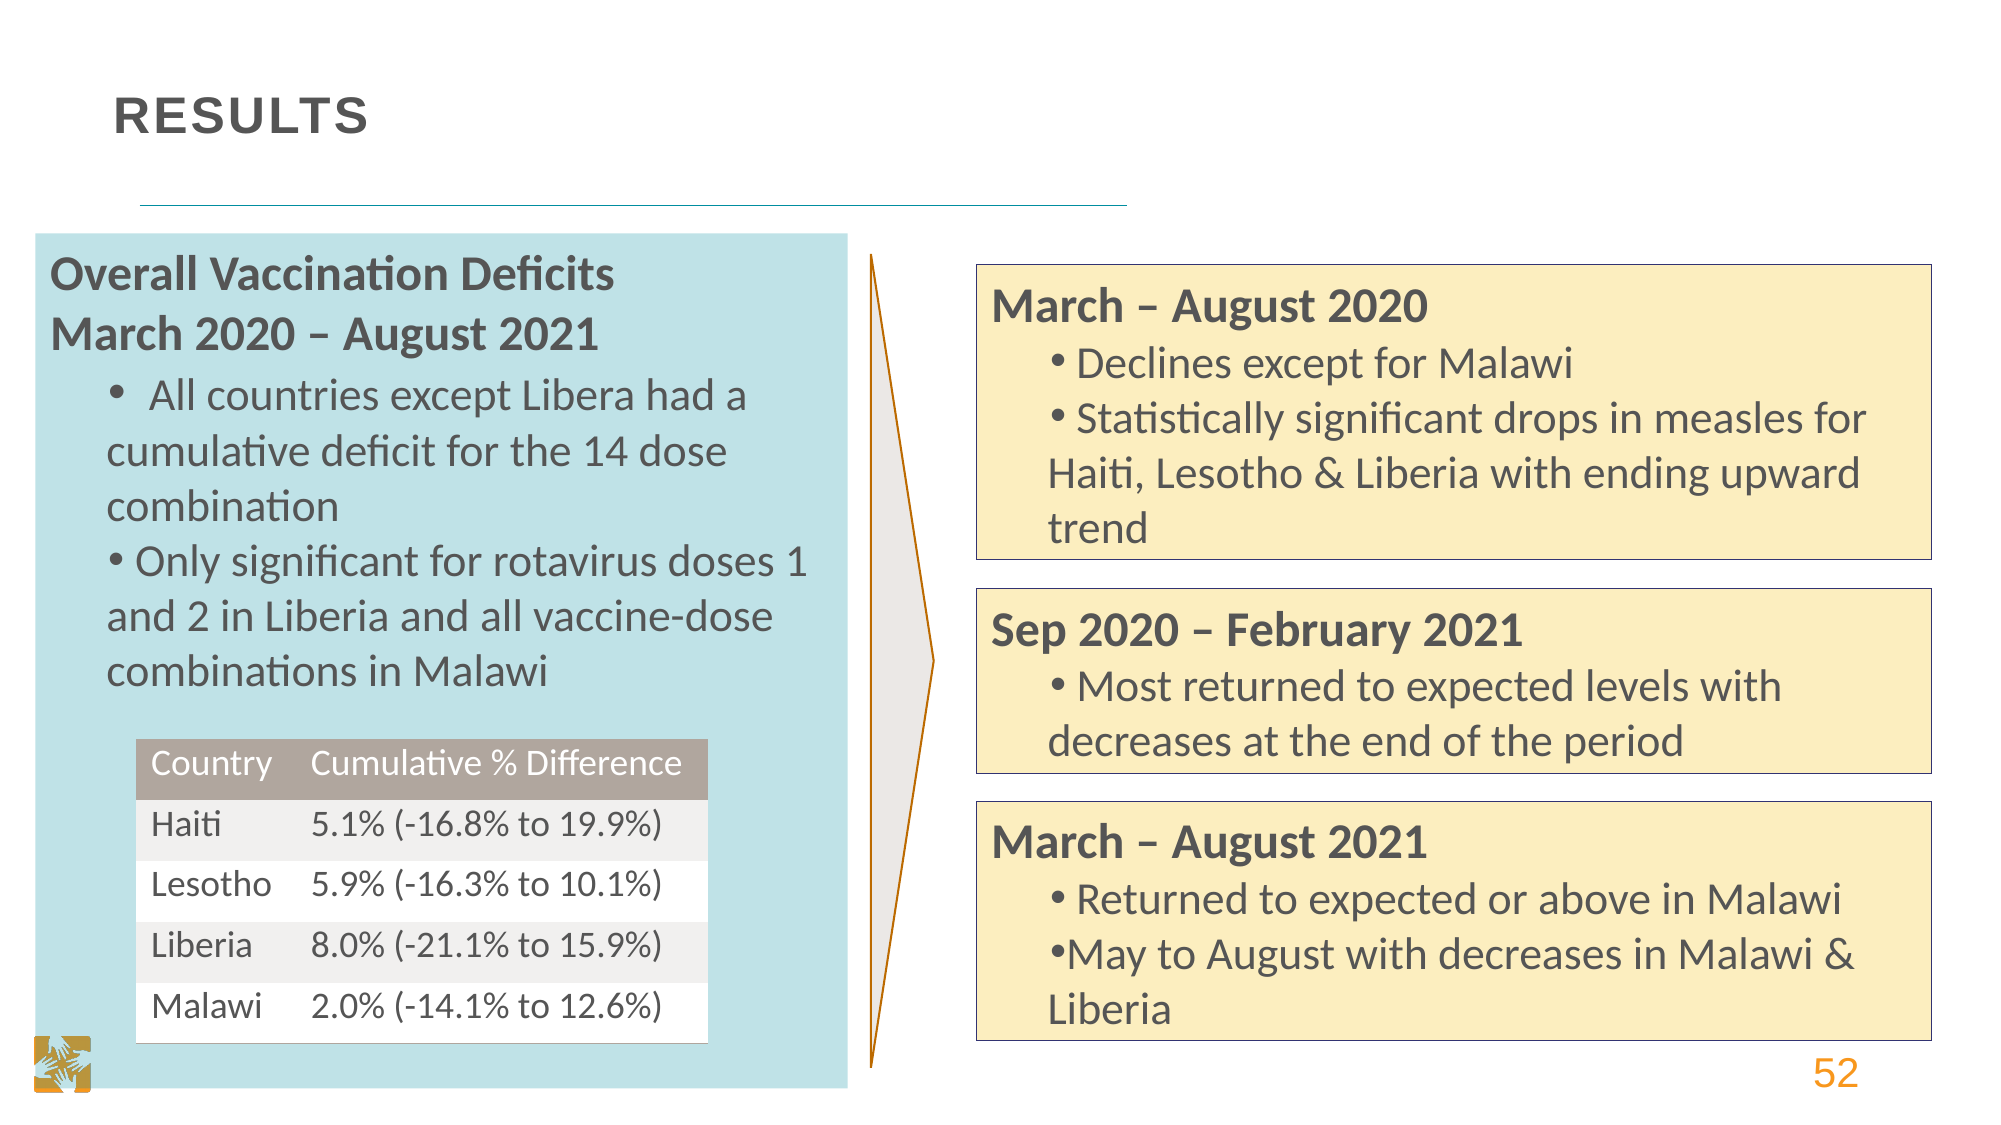

# RESULTS
Overall Vaccination Deficits
March 2020 – August 2021
  All countries except Libera had a cumulative deficit for the 14 dose combination
 Only significant for rotavirus doses 1 and 2 in Liberia and all vaccine-dose combinations in Malawi

March – August 2020
 Declines except for Malawi
 Statistically significant drops in measles for Haiti, Lesotho & Liberia with ending upward trend
Sep 2020 – February 2021
 Most returned to expected levels with decreases at the end of the period

| Country | Cumulative % Difference |
| --- | --- |
| Haiti | 5.1% (-16.8% to 19.9%) |
| Lesotho | 5.9% (-16.3% to 10.1%) |
| Liberia | 8.0% (-21.1% to 15.9%) |
| Malawi | 2.0% (-14.1% to 12.6%) |
March – August 2021
 Returned to expected or above in Malawi
May to August with decreases in Malawi & Liberia